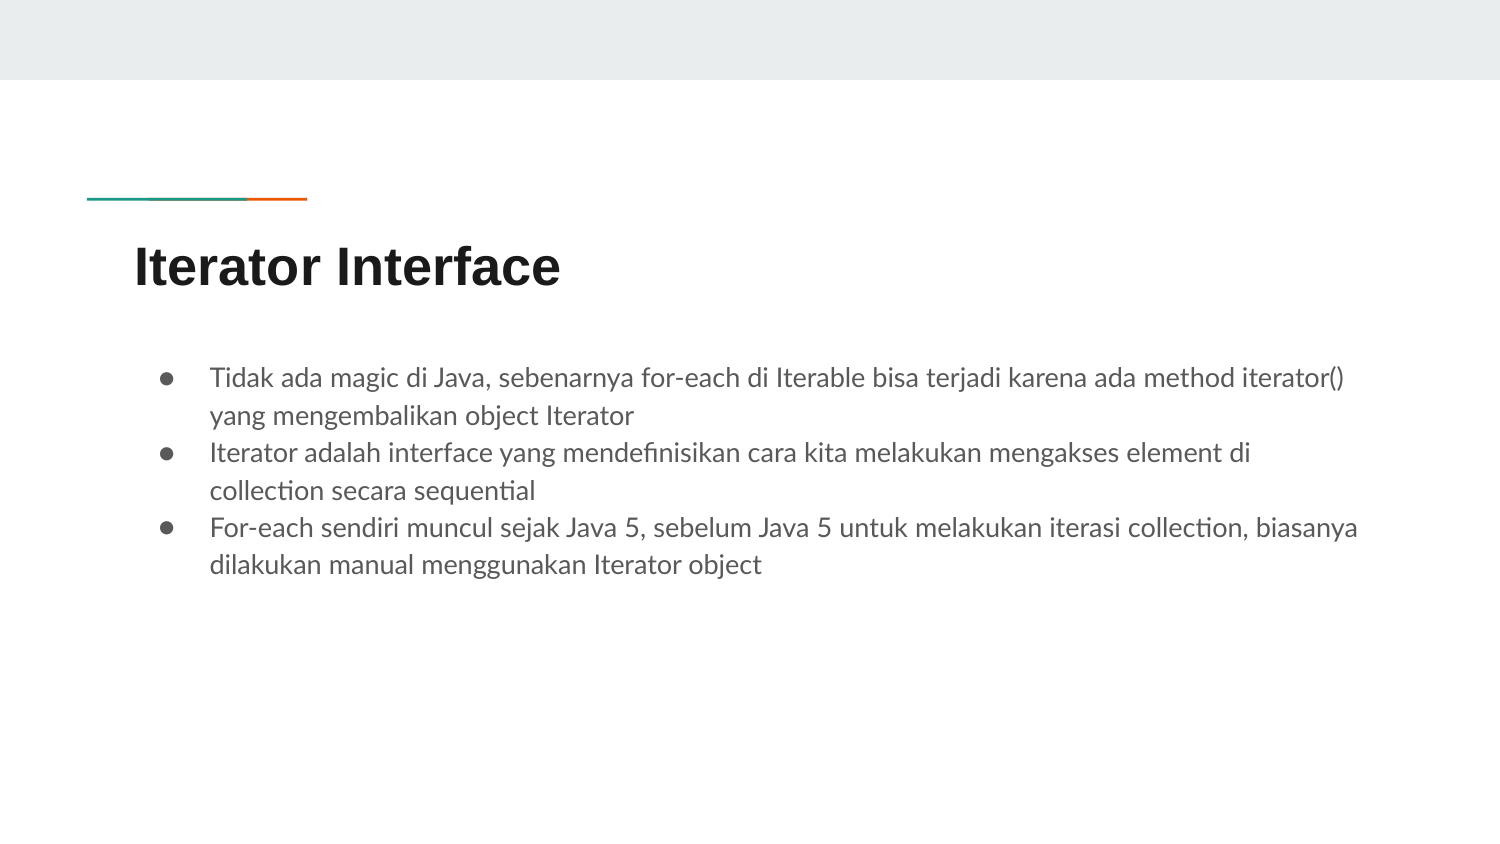

# Iterator Interface
Tidak ada magic di Java, sebenarnya for-each di Iterable bisa terjadi karena ada method iterator() yang mengembalikan object Iterator
Iterator adalah interface yang mendefinisikan cara kita melakukan mengakses element di collection secara sequential
For-each sendiri muncul sejak Java 5, sebelum Java 5 untuk melakukan iterasi collection, biasanya dilakukan manual menggunakan Iterator object